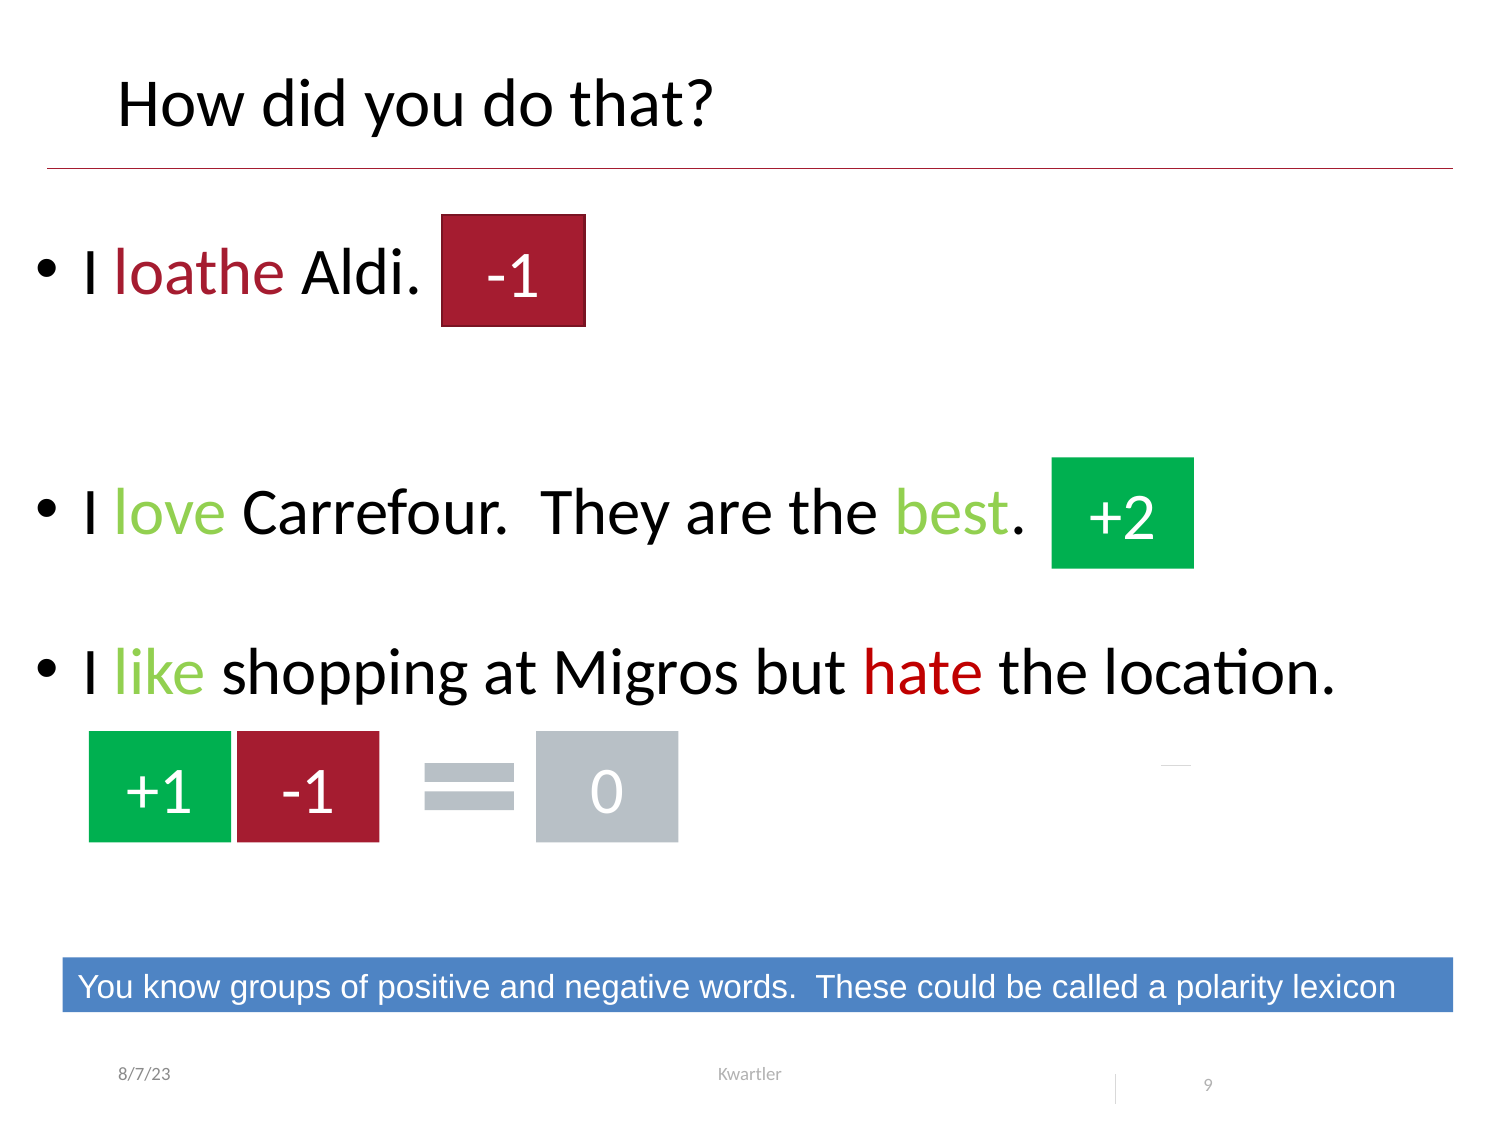

# How did you do that?
-1
I loathe Aldi.

I love Carrefour.  They are the best.

I like shopping at Migros but hate the location.
+2
+1
-1
0

You know groups of positive and negative words.  These could be called a polarity lexicon
8/7/23
Kwartler
9